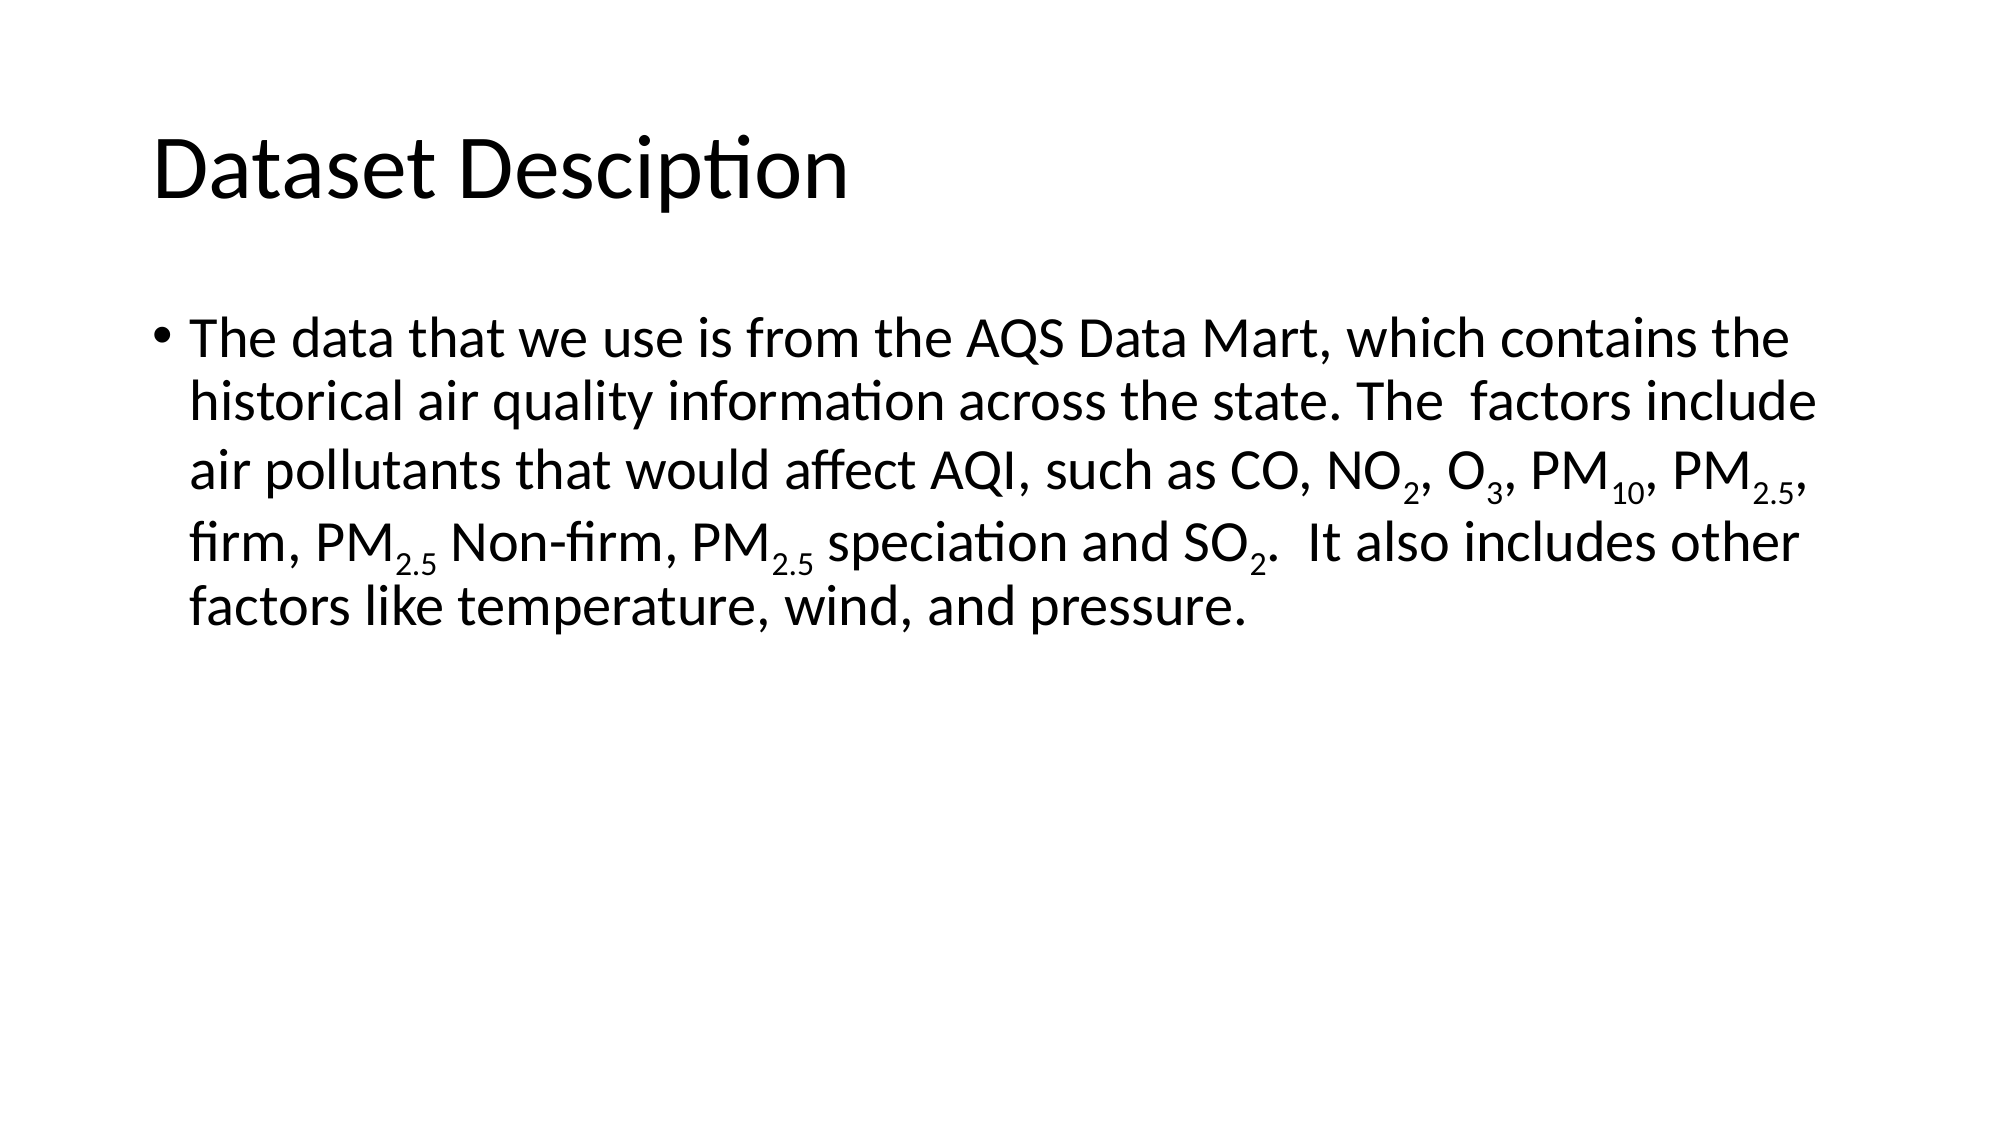

# Dataset Desciption
The data that we use is from the AQS Data Mart, which contains the historical air quality information across the state. The  factors include air pollutants that would affect AQI, such as CO, NO2, O3, PM10, PM2.5, firm, PM2.5 Non-firm, PM2.5 speciation and SO2.  It also includes other factors like temperature, wind, and pressure.